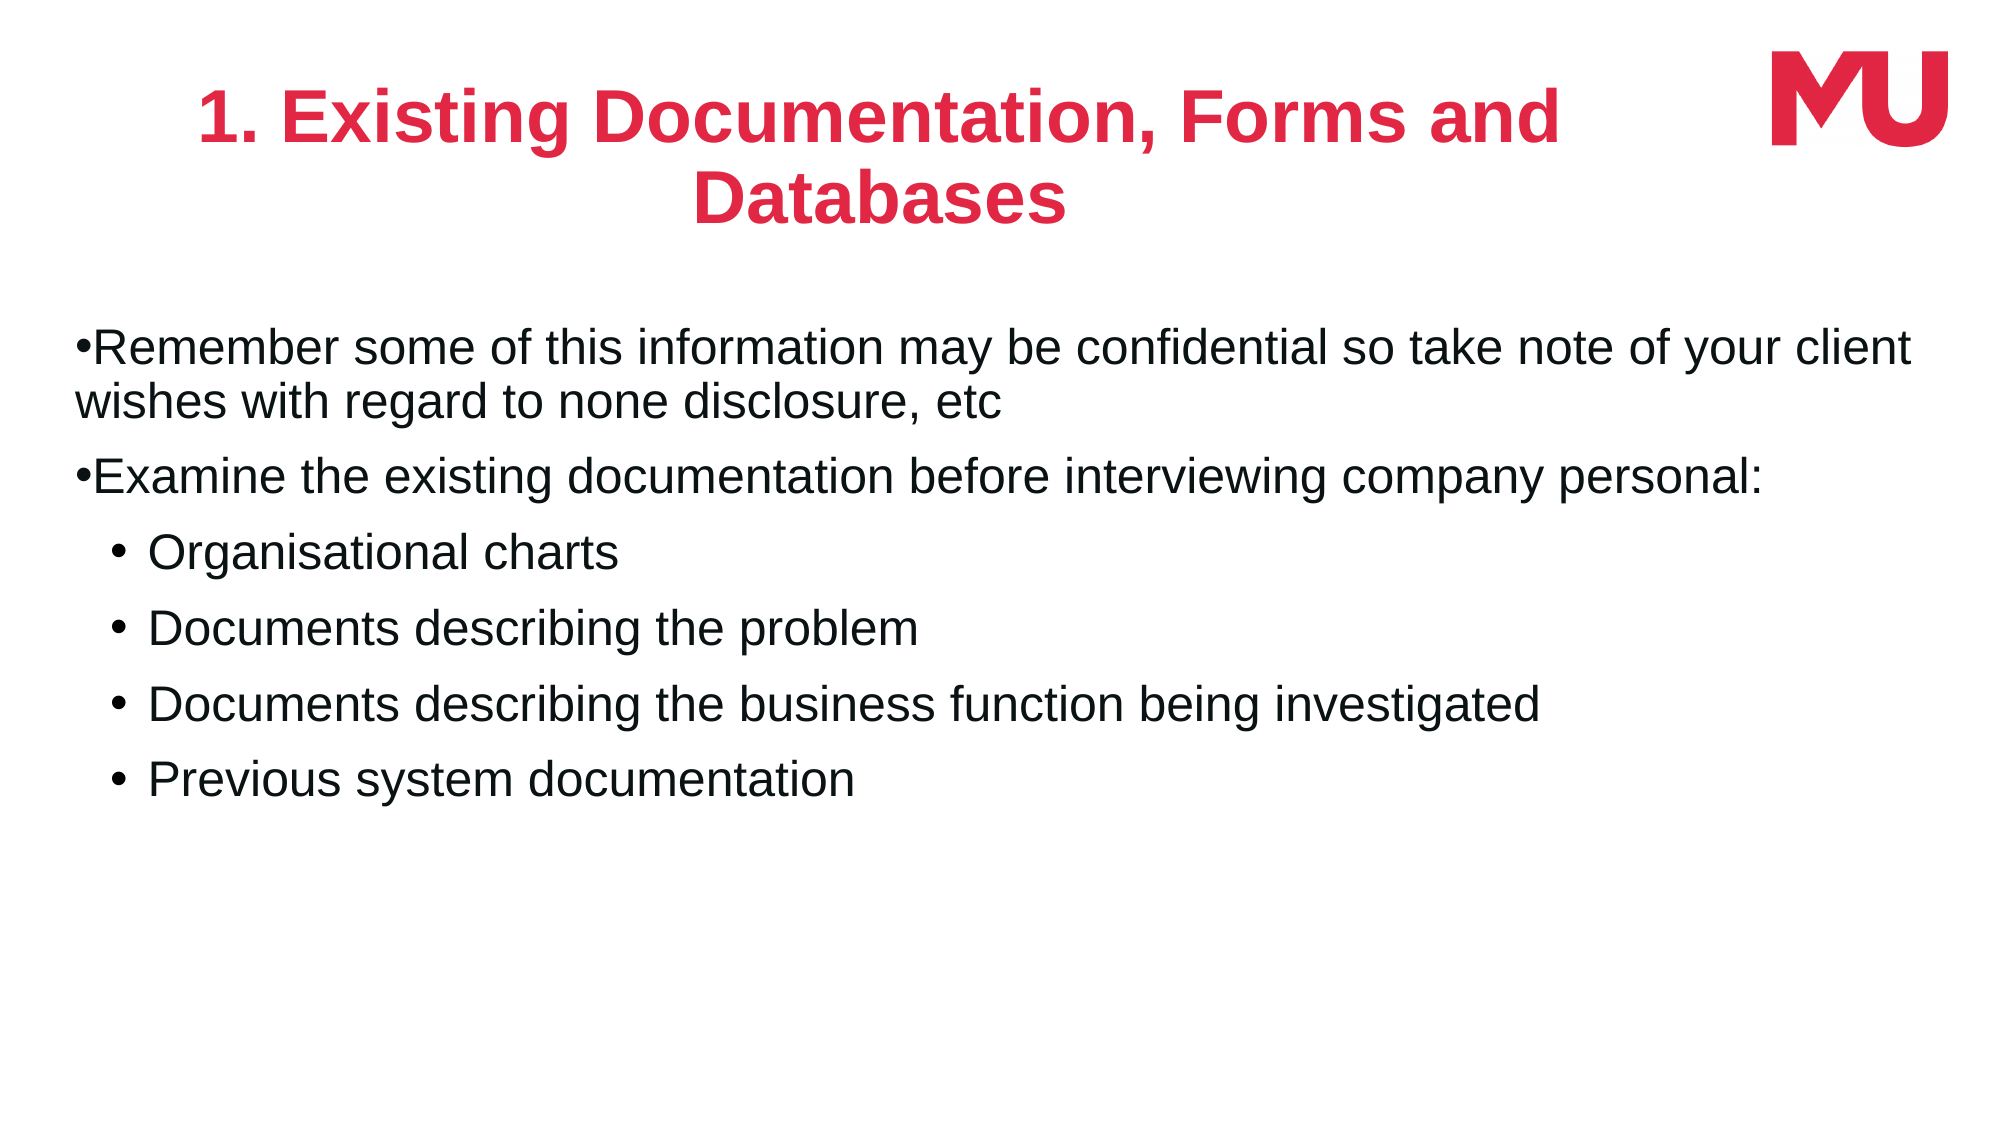

1. Existing Documentation, Forms and Databases
Remember some of this information may be confidential so take note of your client wishes with regard to none disclosure, etc
Examine the existing documentation before interviewing company personal:
Organisational charts
Documents describing the problem
Documents describing the business function being investigated
Previous system documentation